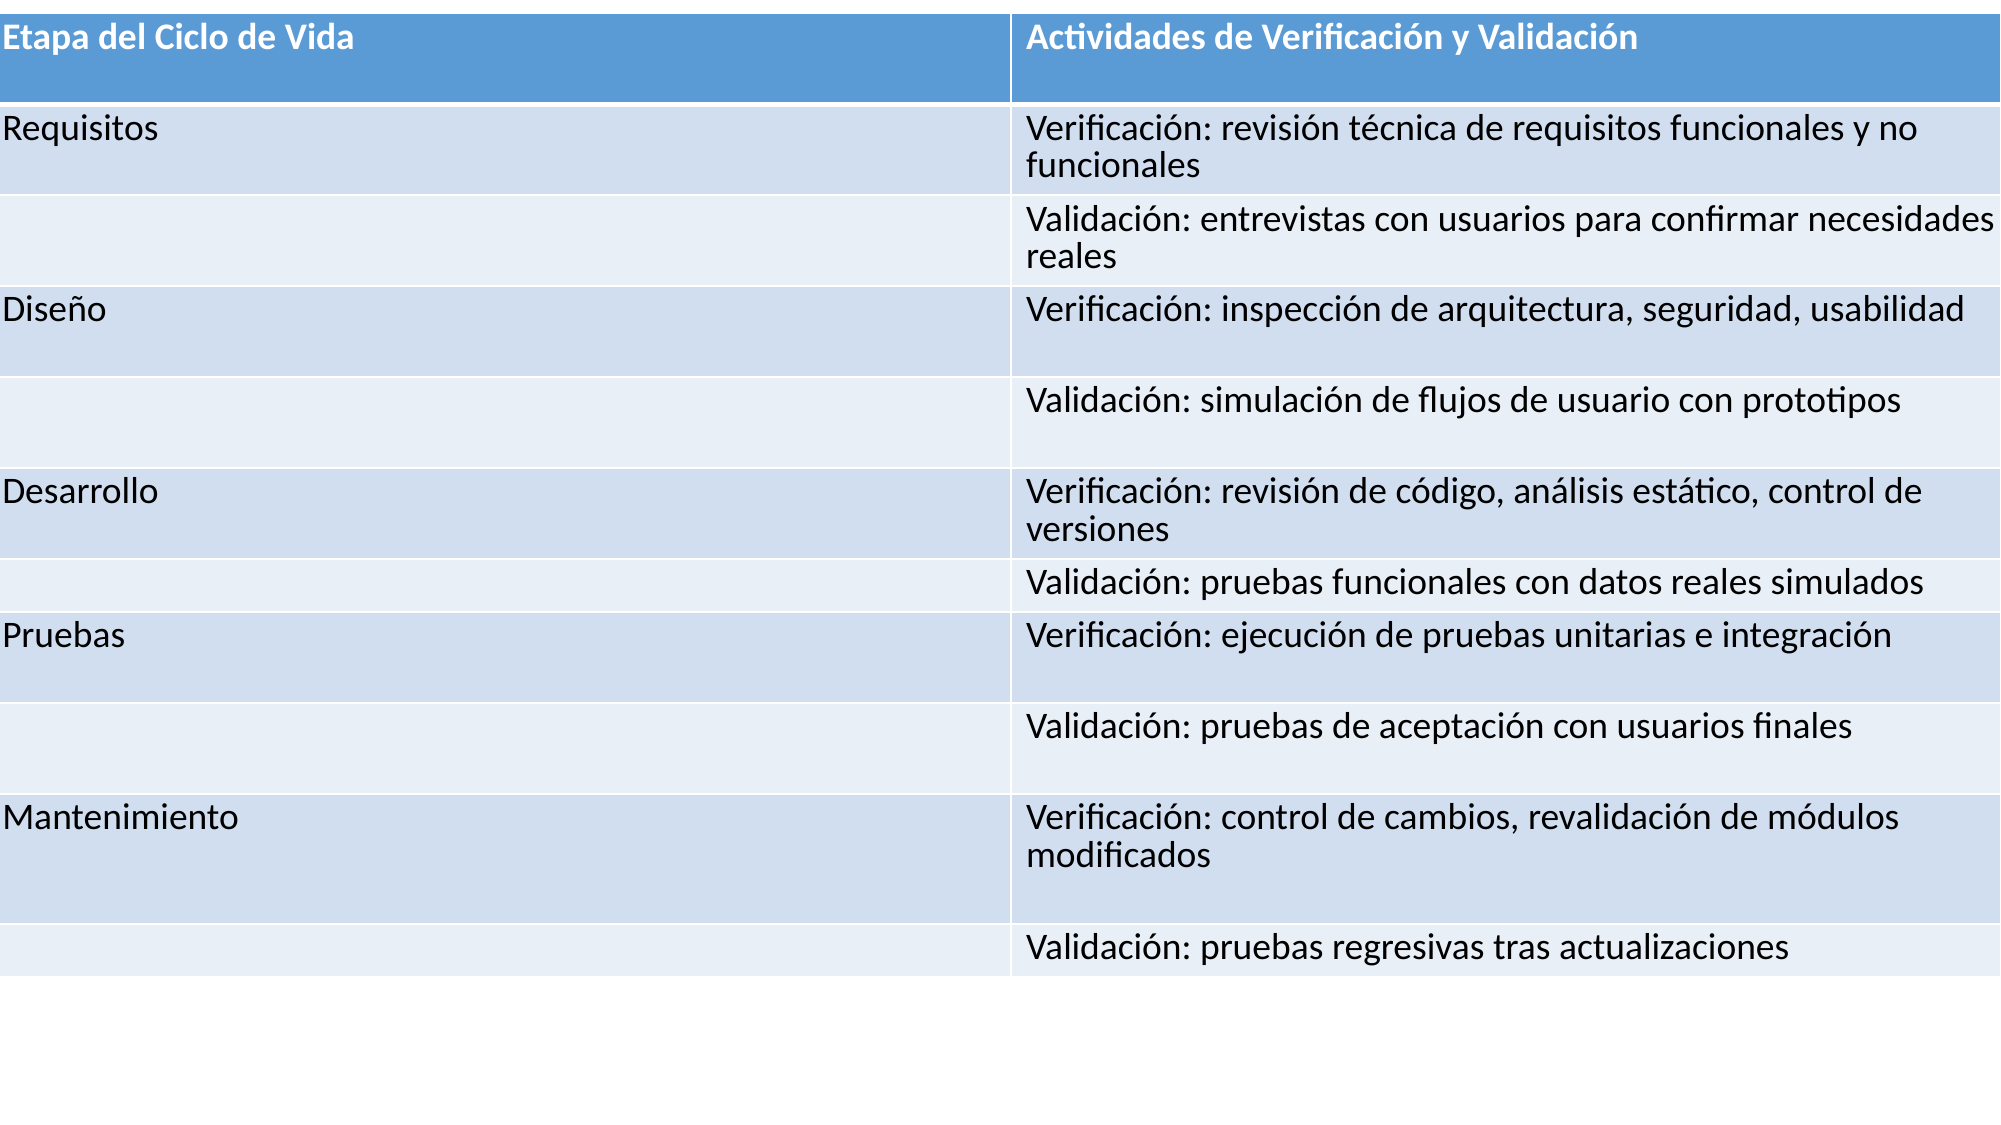

| Etapa del Ciclo de Vida | Actividades de Verificación y Validación |
| --- | --- |
| Requisitos | Verificación: revisión técnica de requisitos funcionales y no funcionales |
|  | Validación: entrevistas con usuarios para confirmar necesidades reales |
| Diseño | Verificación: inspección de arquitectura, seguridad, usabilidad |
|  | Validación: simulación de flujos de usuario con prototipos |
| Desarrollo | Verificación: revisión de código, análisis estático, control de versiones |
|  | Validación: pruebas funcionales con datos reales simulados |
| Pruebas | Verificación: ejecución de pruebas unitarias e integración |
|  | Validación: pruebas de aceptación con usuarios finales |
| Mantenimiento | Verificación: control de cambios, revalidación de módulos modificados |
|  | Validación: pruebas regresivas tras actualizaciones |